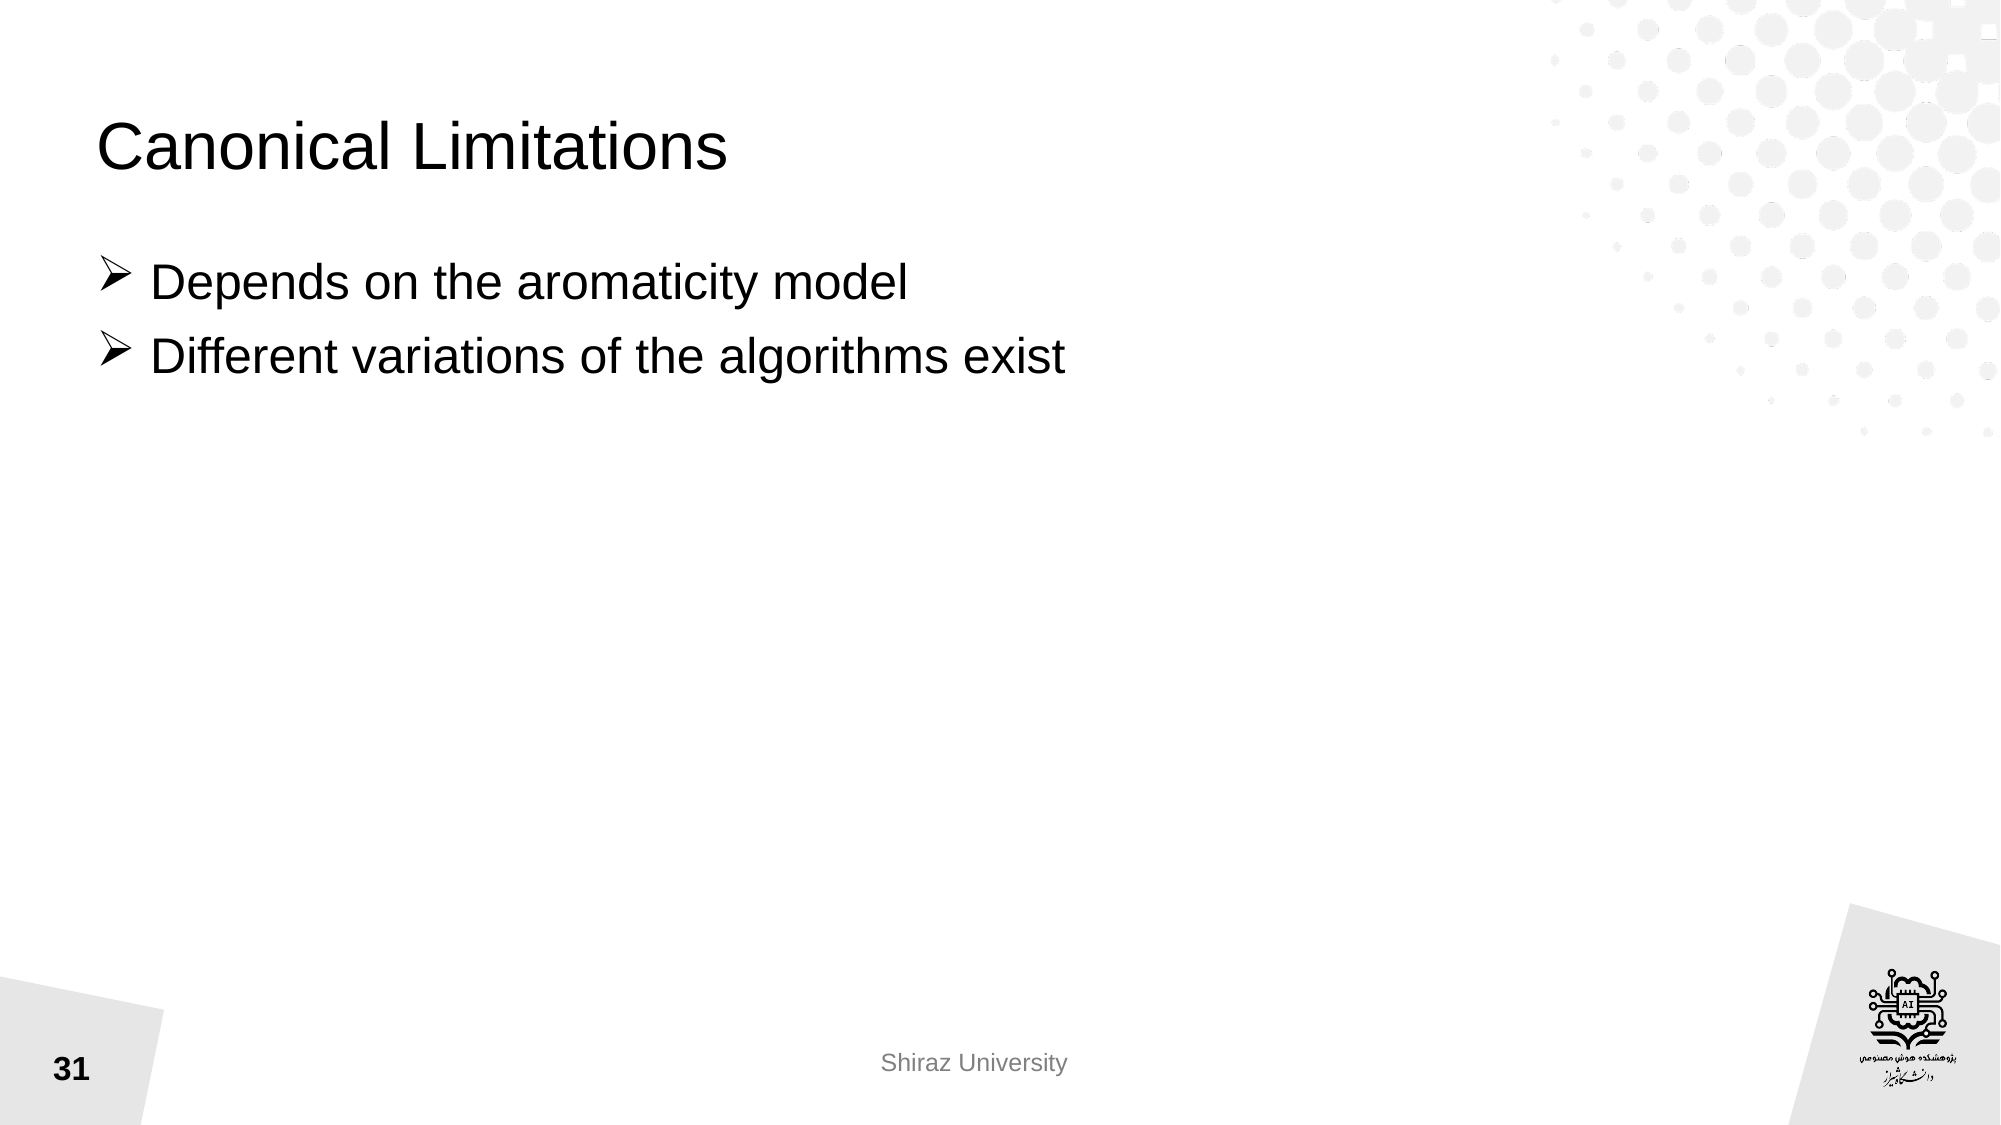

# Canonical Limitations
 Depends on the aromaticity model
 Different variations of the algorithms exist